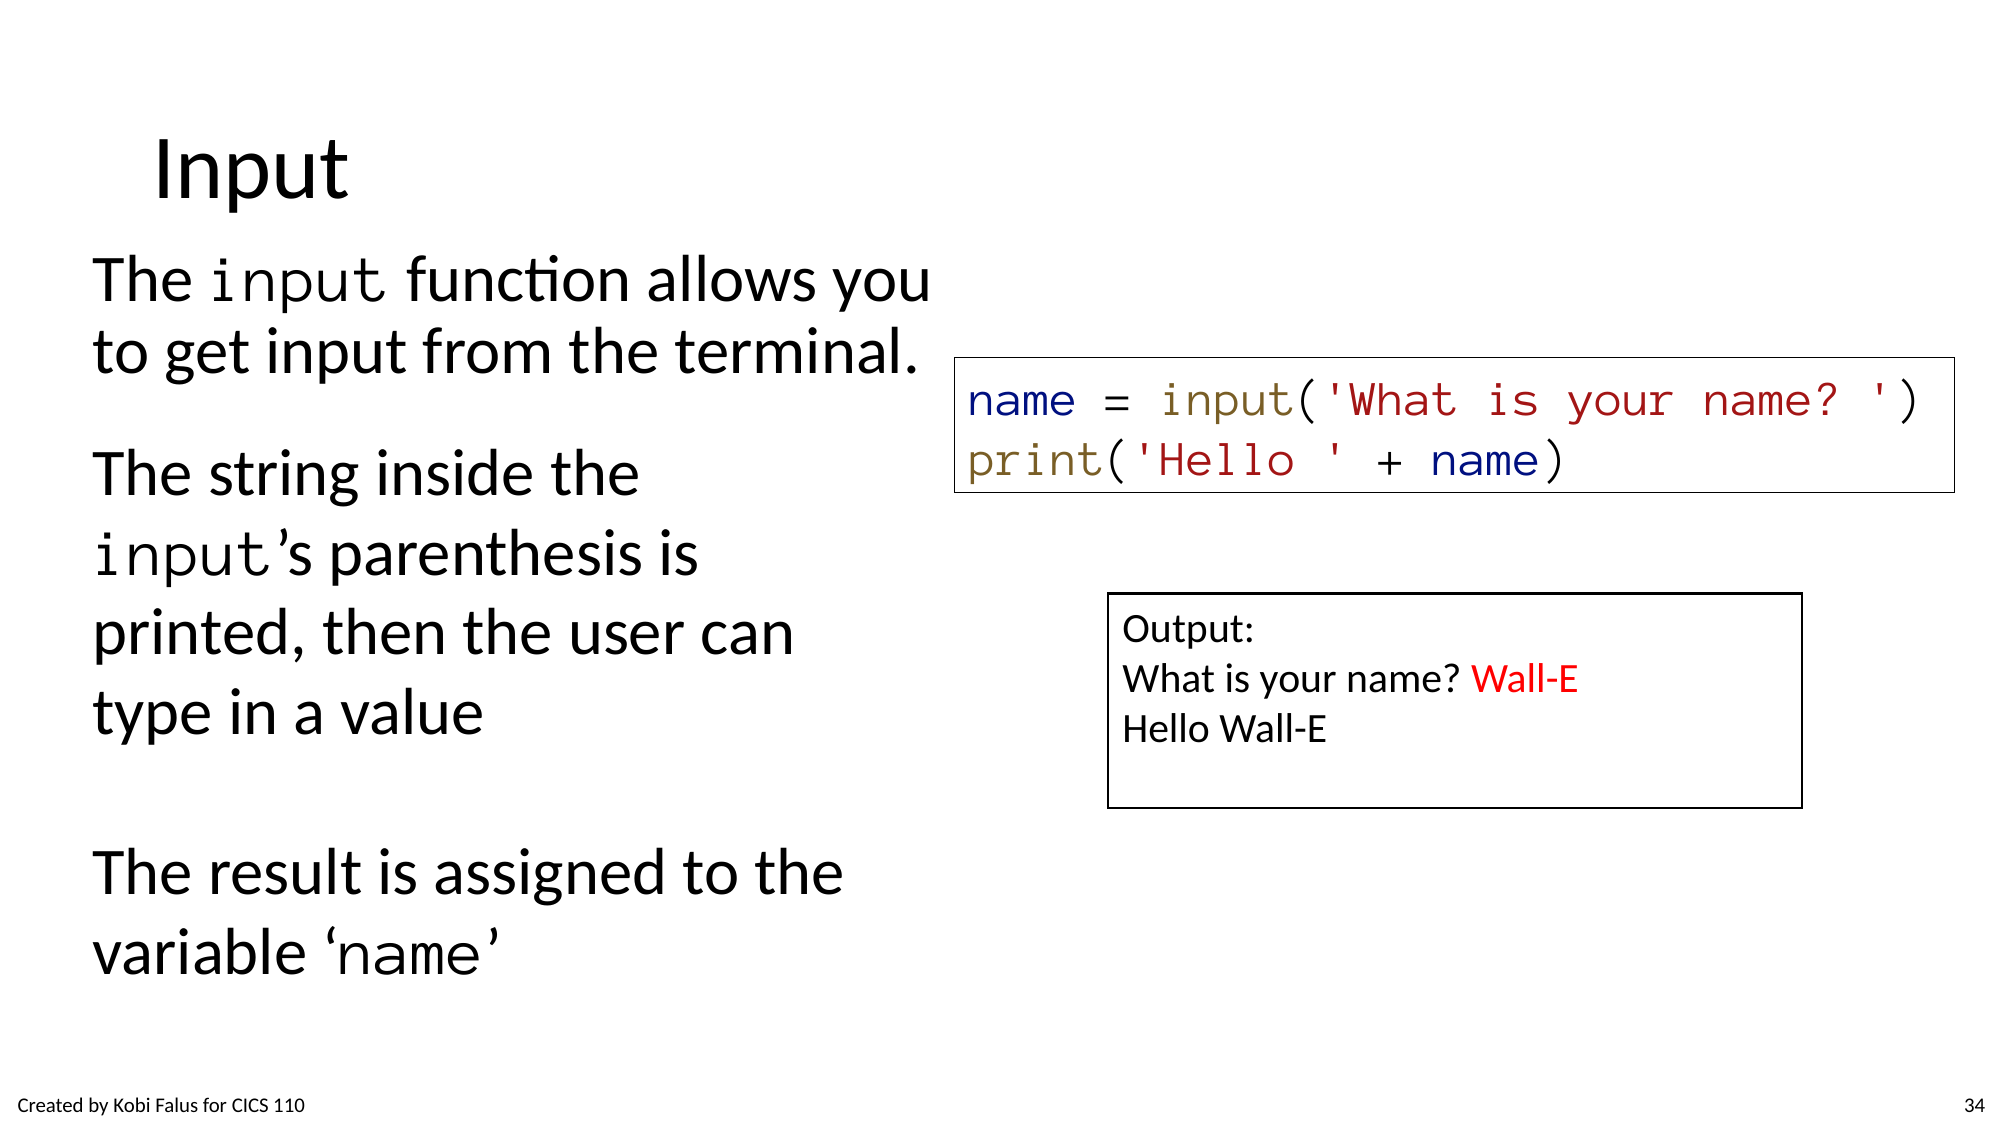

# Input
The input function allows you to get input from the terminal.
name = input('What is your name? ')
print('Hello ' + name)
The string inside the input’s parenthesis is printed, then the user can type in a value

The result is assigned to the variable ‘name’
Output:
What is your name? Wall-E
Hello Wall-E